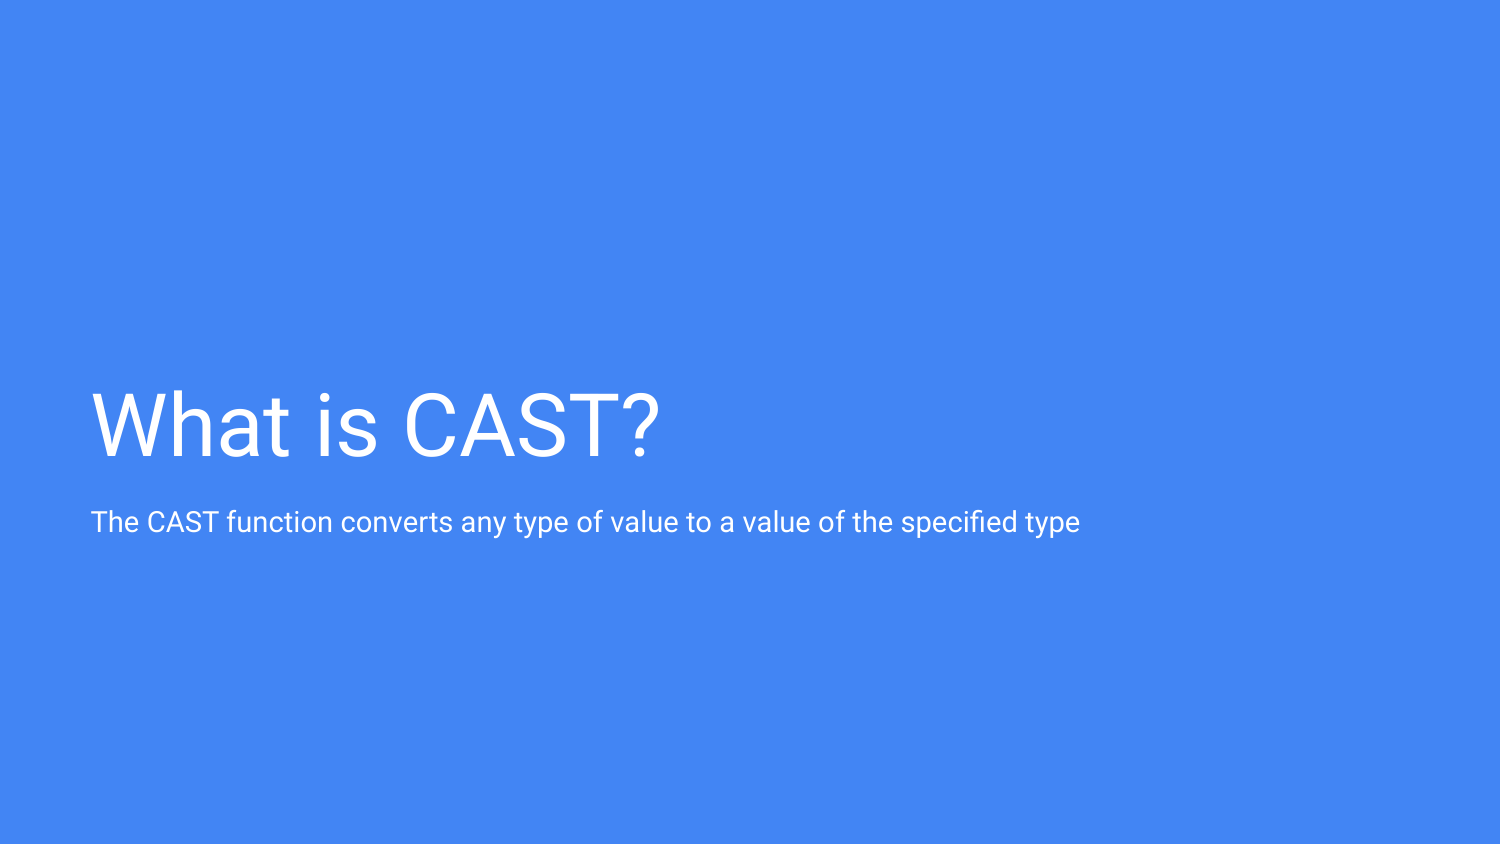

# What is CAST?
The CAST function converts any type of value to a value of the specified type